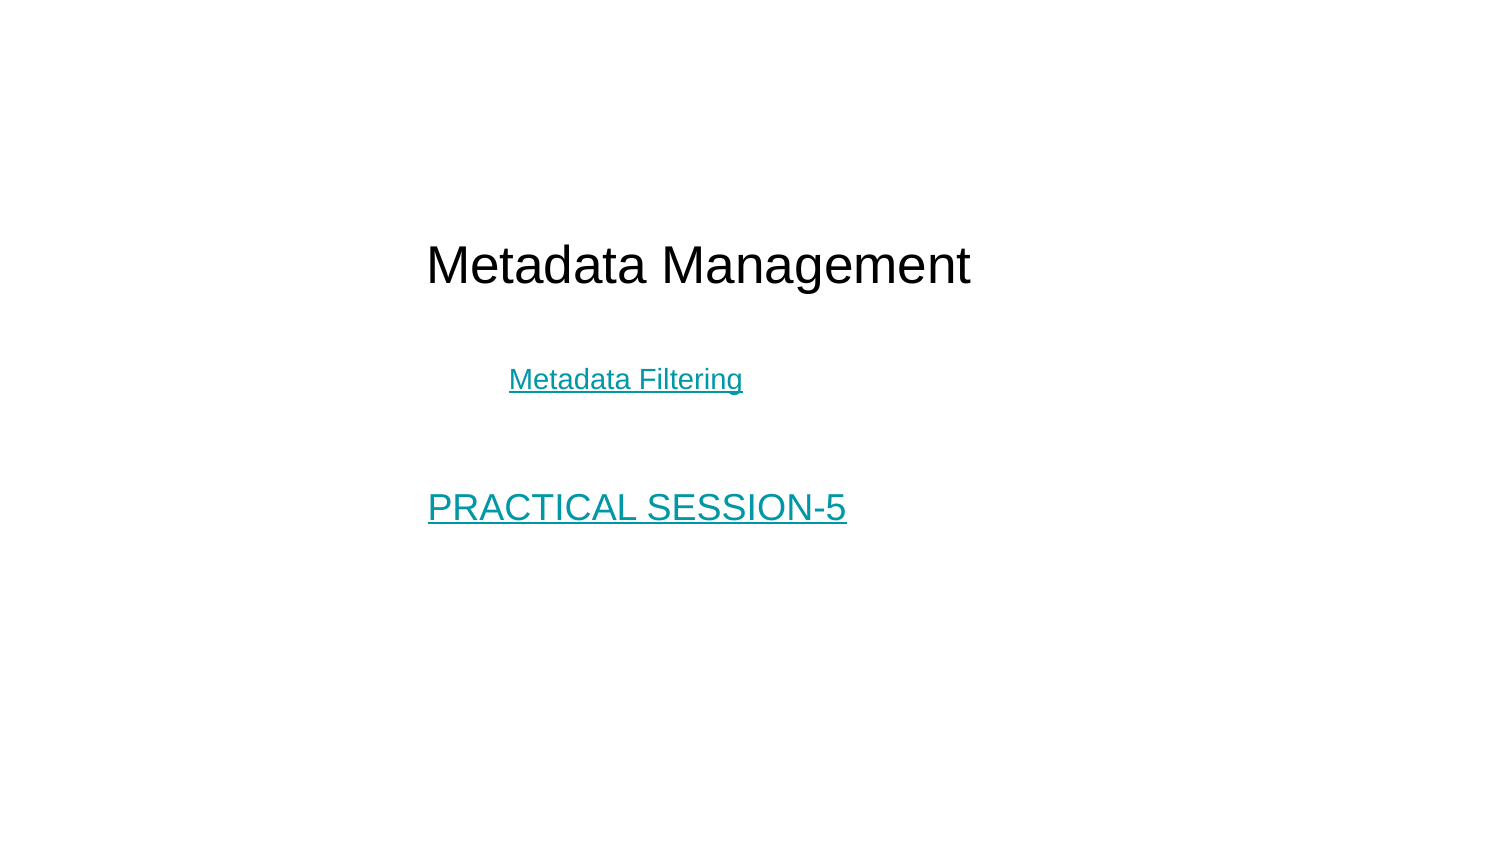

# Metadata Management
Metadata Filtering
PRACTICAL SESSION-5